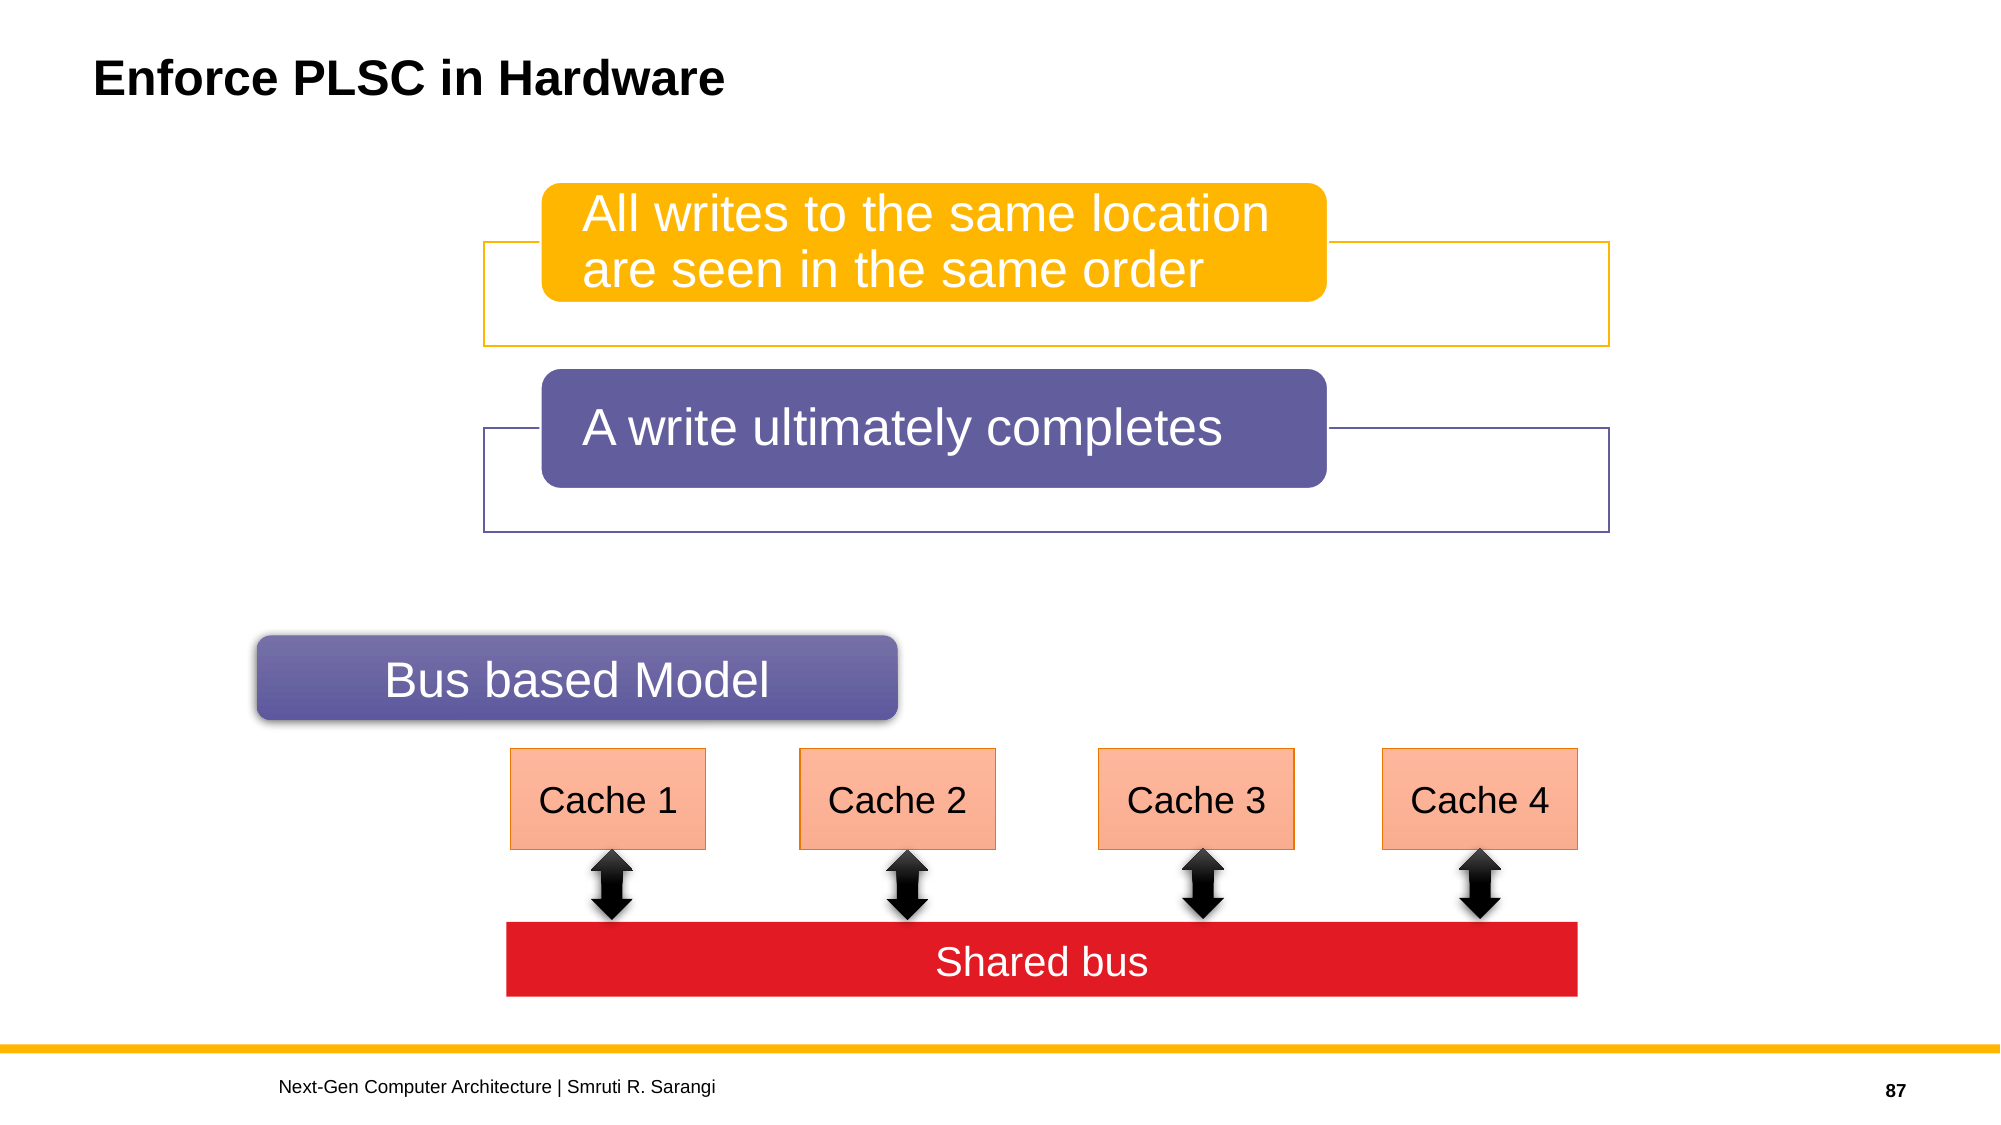

All writes to the same location are seen in the same order
A write ultimately completes
# Enforce PLSC in Hardware
Bus based Model
Cache 1
Cache 3
Cache 4
Cache 2

Shared bus
Next-Gen Computer Architecture | Smruti R. Sarangi
87